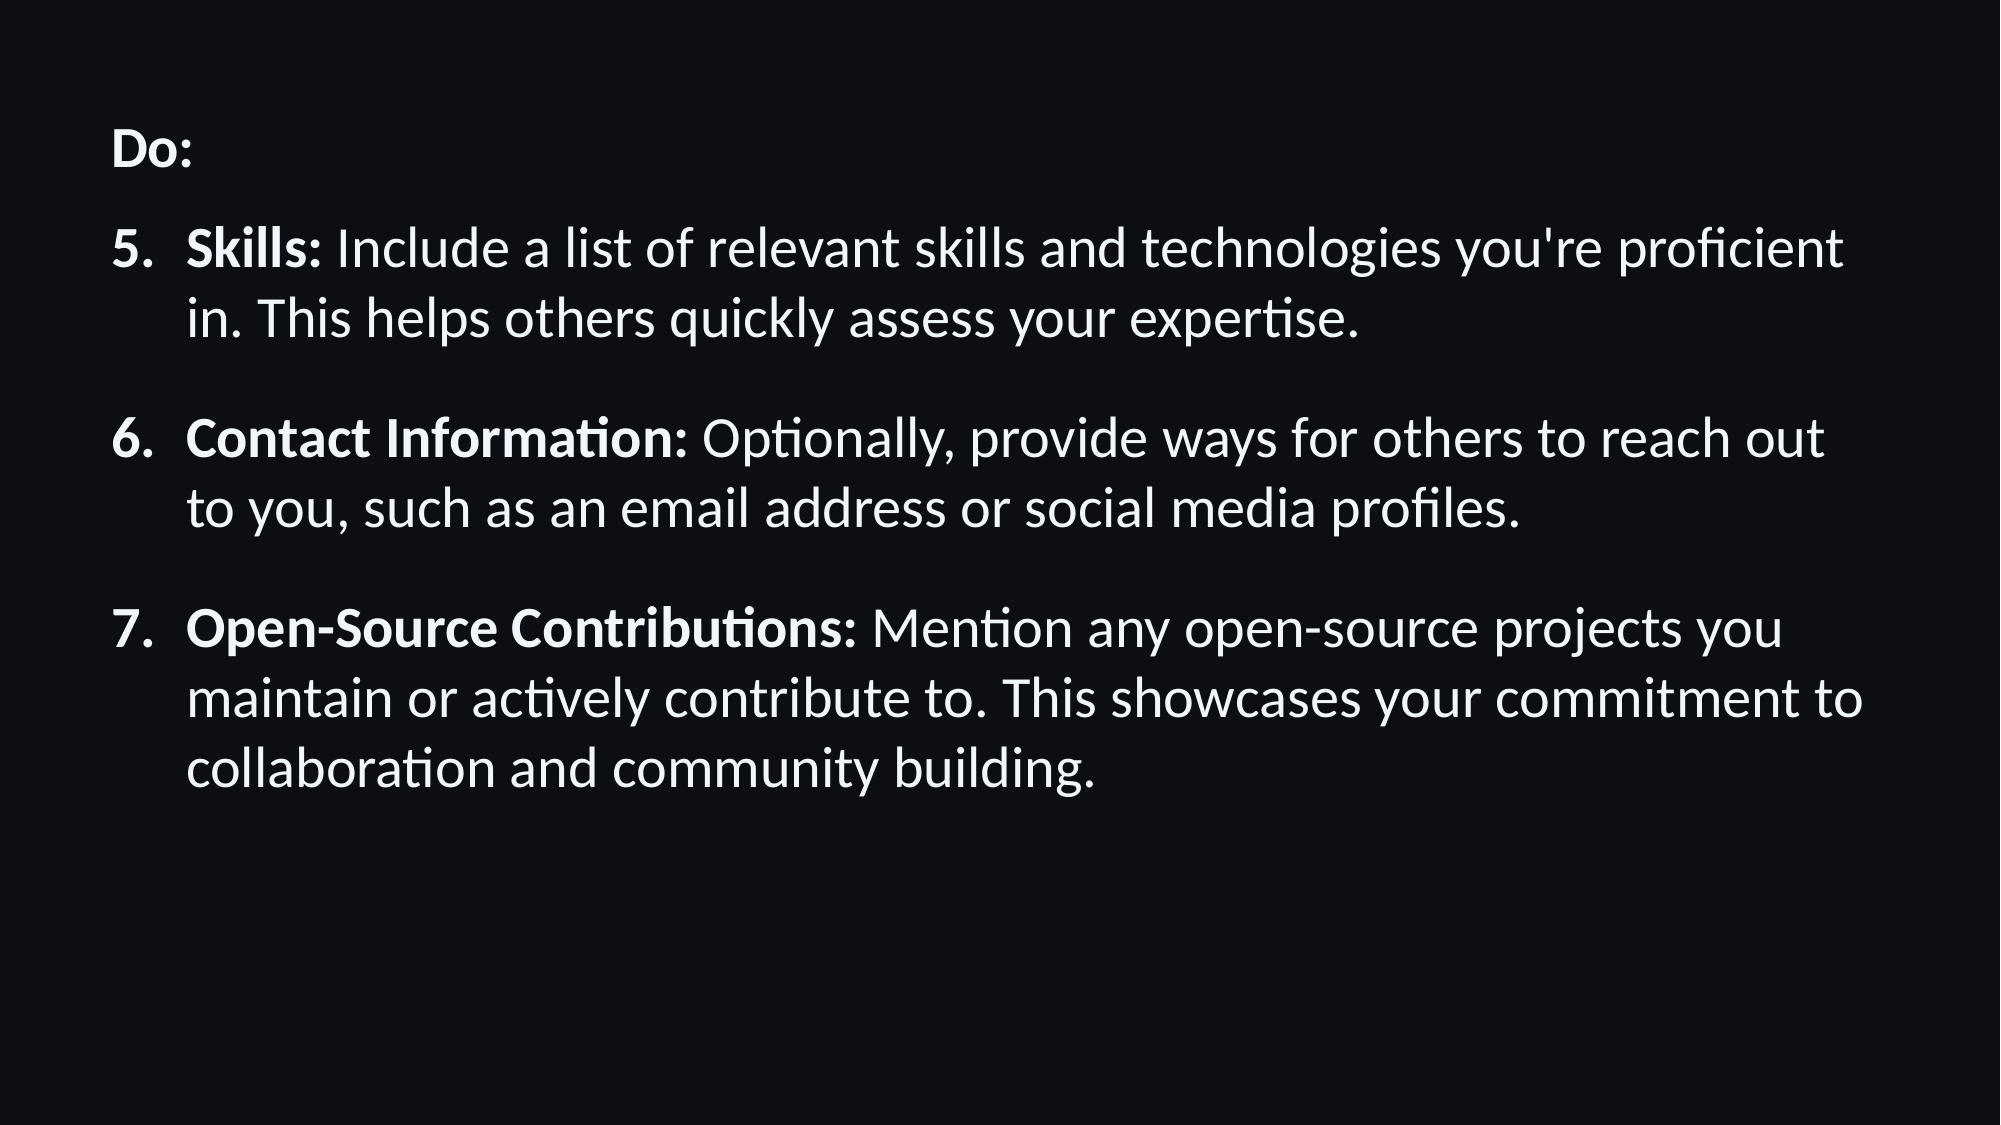

Do:

Skills: Include a list of relevant skills and technologies you're proficient in. This helps others quickly assess your expertise.
Contact Information: Optionally, provide ways for others to reach out to you, such as an email address or social media profiles.
Open-Source Contributions: Mention any open-source projects you maintain or actively contribute to. This showcases your commitment to collaboration and community building.